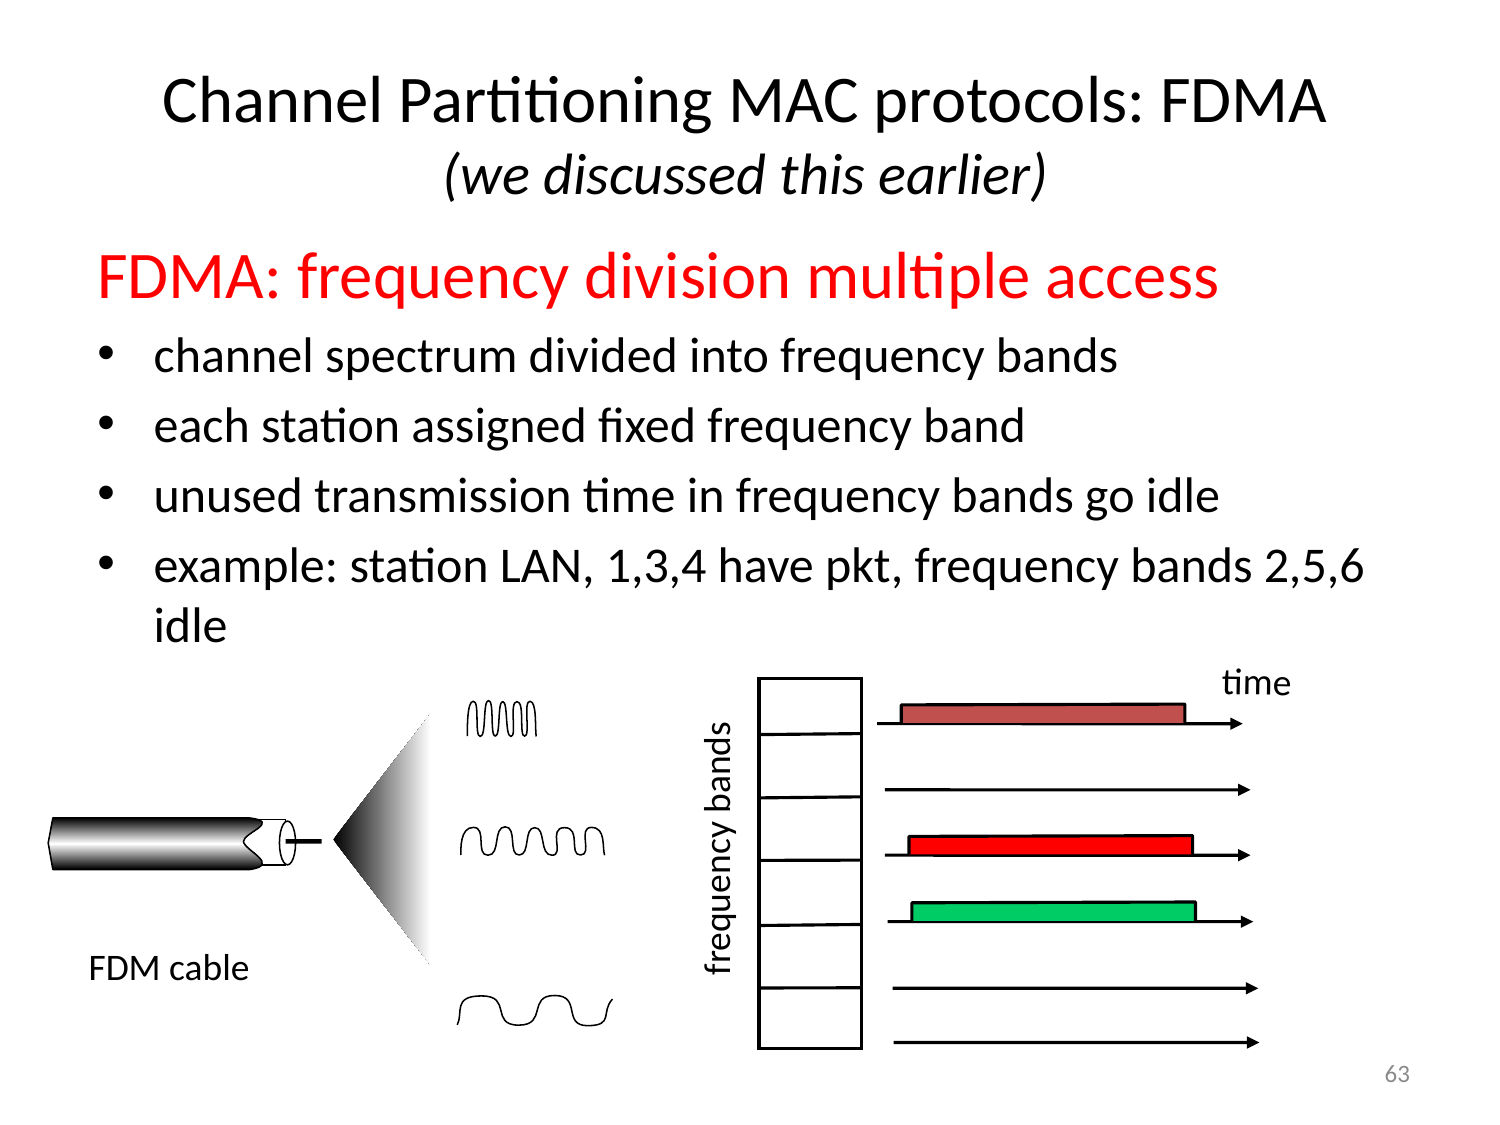

# Channel Partitioning MAC protocols: FDMA (we discussed this earlier)
FDMA: frequency division multiple access
channel spectrum divided into frequency bands
each station assigned fixed frequency band
unused transmission time in frequency bands go idle
example: station LAN, 1,3,4 have pkt, frequency bands 2,5,6 idle
time

frequency bands

FDM cable

63